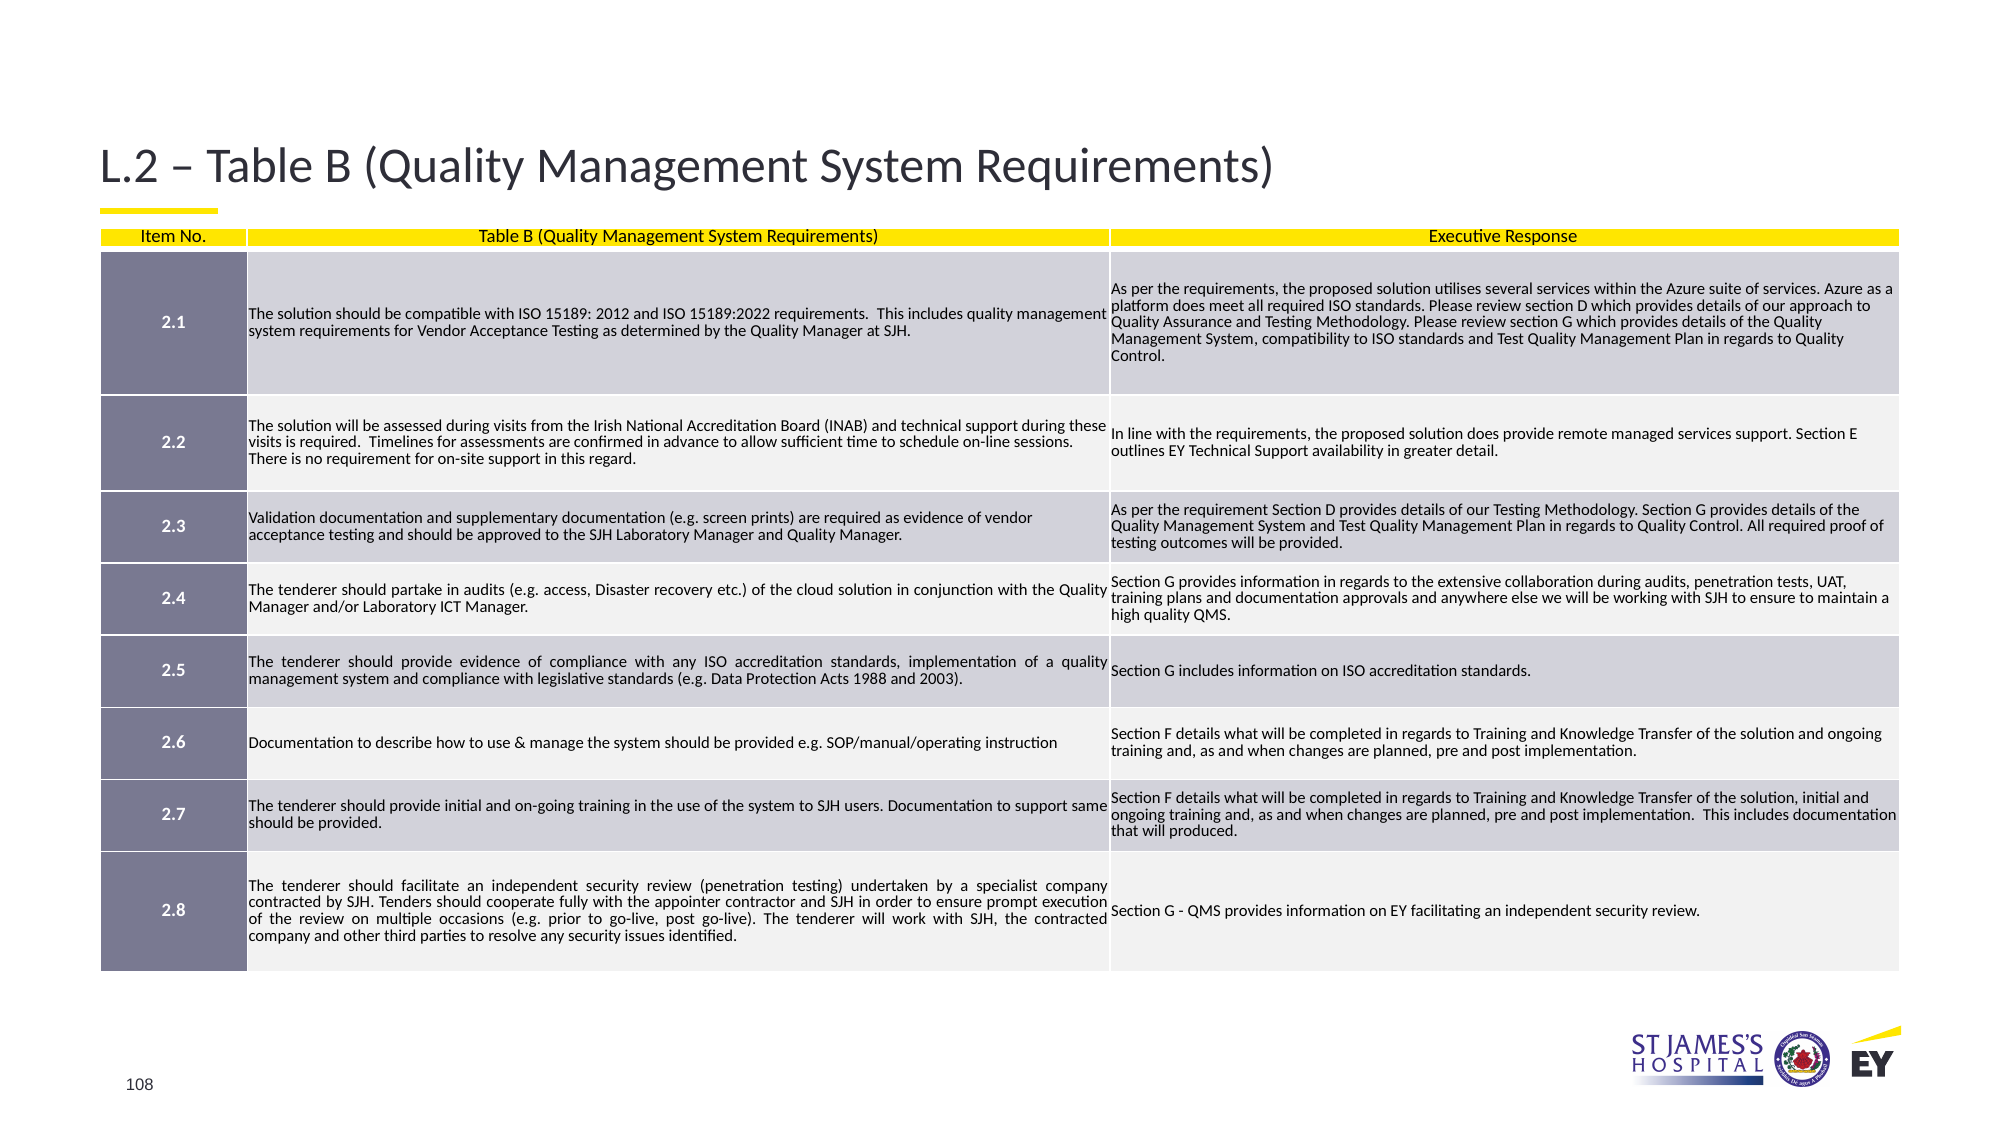

L.2 – Table B (Quality Management System Requirements)
| Item No. | Table B (Quality Management System Requirements) | Executive Response |
| --- | --- | --- |
| 2.1 | The solution should be compatible with ISO 15189: 2012 and ISO 15189:2022 requirements. This includes quality management system requirements for Vendor Acceptance Testing as determined by the Quality Manager at SJH. | As per the requirements, the proposed solution utilises several services within the Azure suite of services. Azure as a platform does meet all required ISO standards. Please review section D which provides details of our approach to Quality Assurance and Testing Methodology. Please review section G which provides details of the Quality Management System, compatibility to ISO standards and Test Quality Management Plan in regards to Quality Control. |
| --- | --- | --- |
| 2.2 | The solution will be assessed during visits from the Irish National Accreditation Board (INAB) and technical support during these visits is required. Timelines for assessments are confirmed in advance to allow sufficient time to schedule on-line sessions. There is no requirement for on-site support in this regard. | In line with the requirements, the proposed solution does provide remote managed services support. Section E outlines EY Technical Support availability in greater detail. |
| 2.3 | Validation documentation and supplementary documentation (e.g. screen prints) are required as evidence of vendor acceptance testing and should be approved to the SJH Laboratory Manager and Quality Manager. | As per the requirement Section D provides details of our Testing Methodology. Section G provides details of the Quality Management System and Test Quality Management Plan in regards to Quality Control. All required proof of testing outcomes will be provided. |
| 2.4 | The tenderer should partake in audits (e.g. access, Disaster recovery etc.) of the cloud solution in conjunction with the Quality Manager and/or Laboratory ICT Manager. | Section G provides information in regards to the extensive collaboration during audits, penetration tests, UAT, training plans and documentation approvals and anywhere else we will be working with SJH to ensure to maintain a high quality QMS. |
| 2.5 | The tenderer should provide evidence of compliance with any ISO accreditation standards, implementation of a quality management system and compliance with legislative standards (e.g. Data Protection Acts 1988 and 2003). | Section G includes information on ISO accreditation standards. |
| 2.6 | Documentation to describe how to use & manage the system should be provided e.g. SOP/manual/operating instruction | Section F details what will be completed in regards to Training and Knowledge Transfer of the solution and ongoing training and, as and when changes are planned, pre and post implementation. |
| 2.7 | The tenderer should provide initial and on-going training in the use of the system to SJH users. Documentation to support same should be provided. | Section F details what will be completed in regards to Training and Knowledge Transfer of the solution, initial and ongoing training and, as and when changes are planned, pre and post implementation. This includes documentation that will produced. |
| 2.8 | The tenderer should facilitate an independent security review (penetration testing) undertaken by a specialist company contracted by SJH. Tenders should cooperate fully with the appointer contractor and SJH in order to ensure prompt execution of the review on multiple occasions (e.g. prior to go-live, post go-live). The tenderer will work with SJH, the contracted company and other third parties to resolve any security issues identified. | Section G - QMS provides information on EY facilitating an independent security review. |